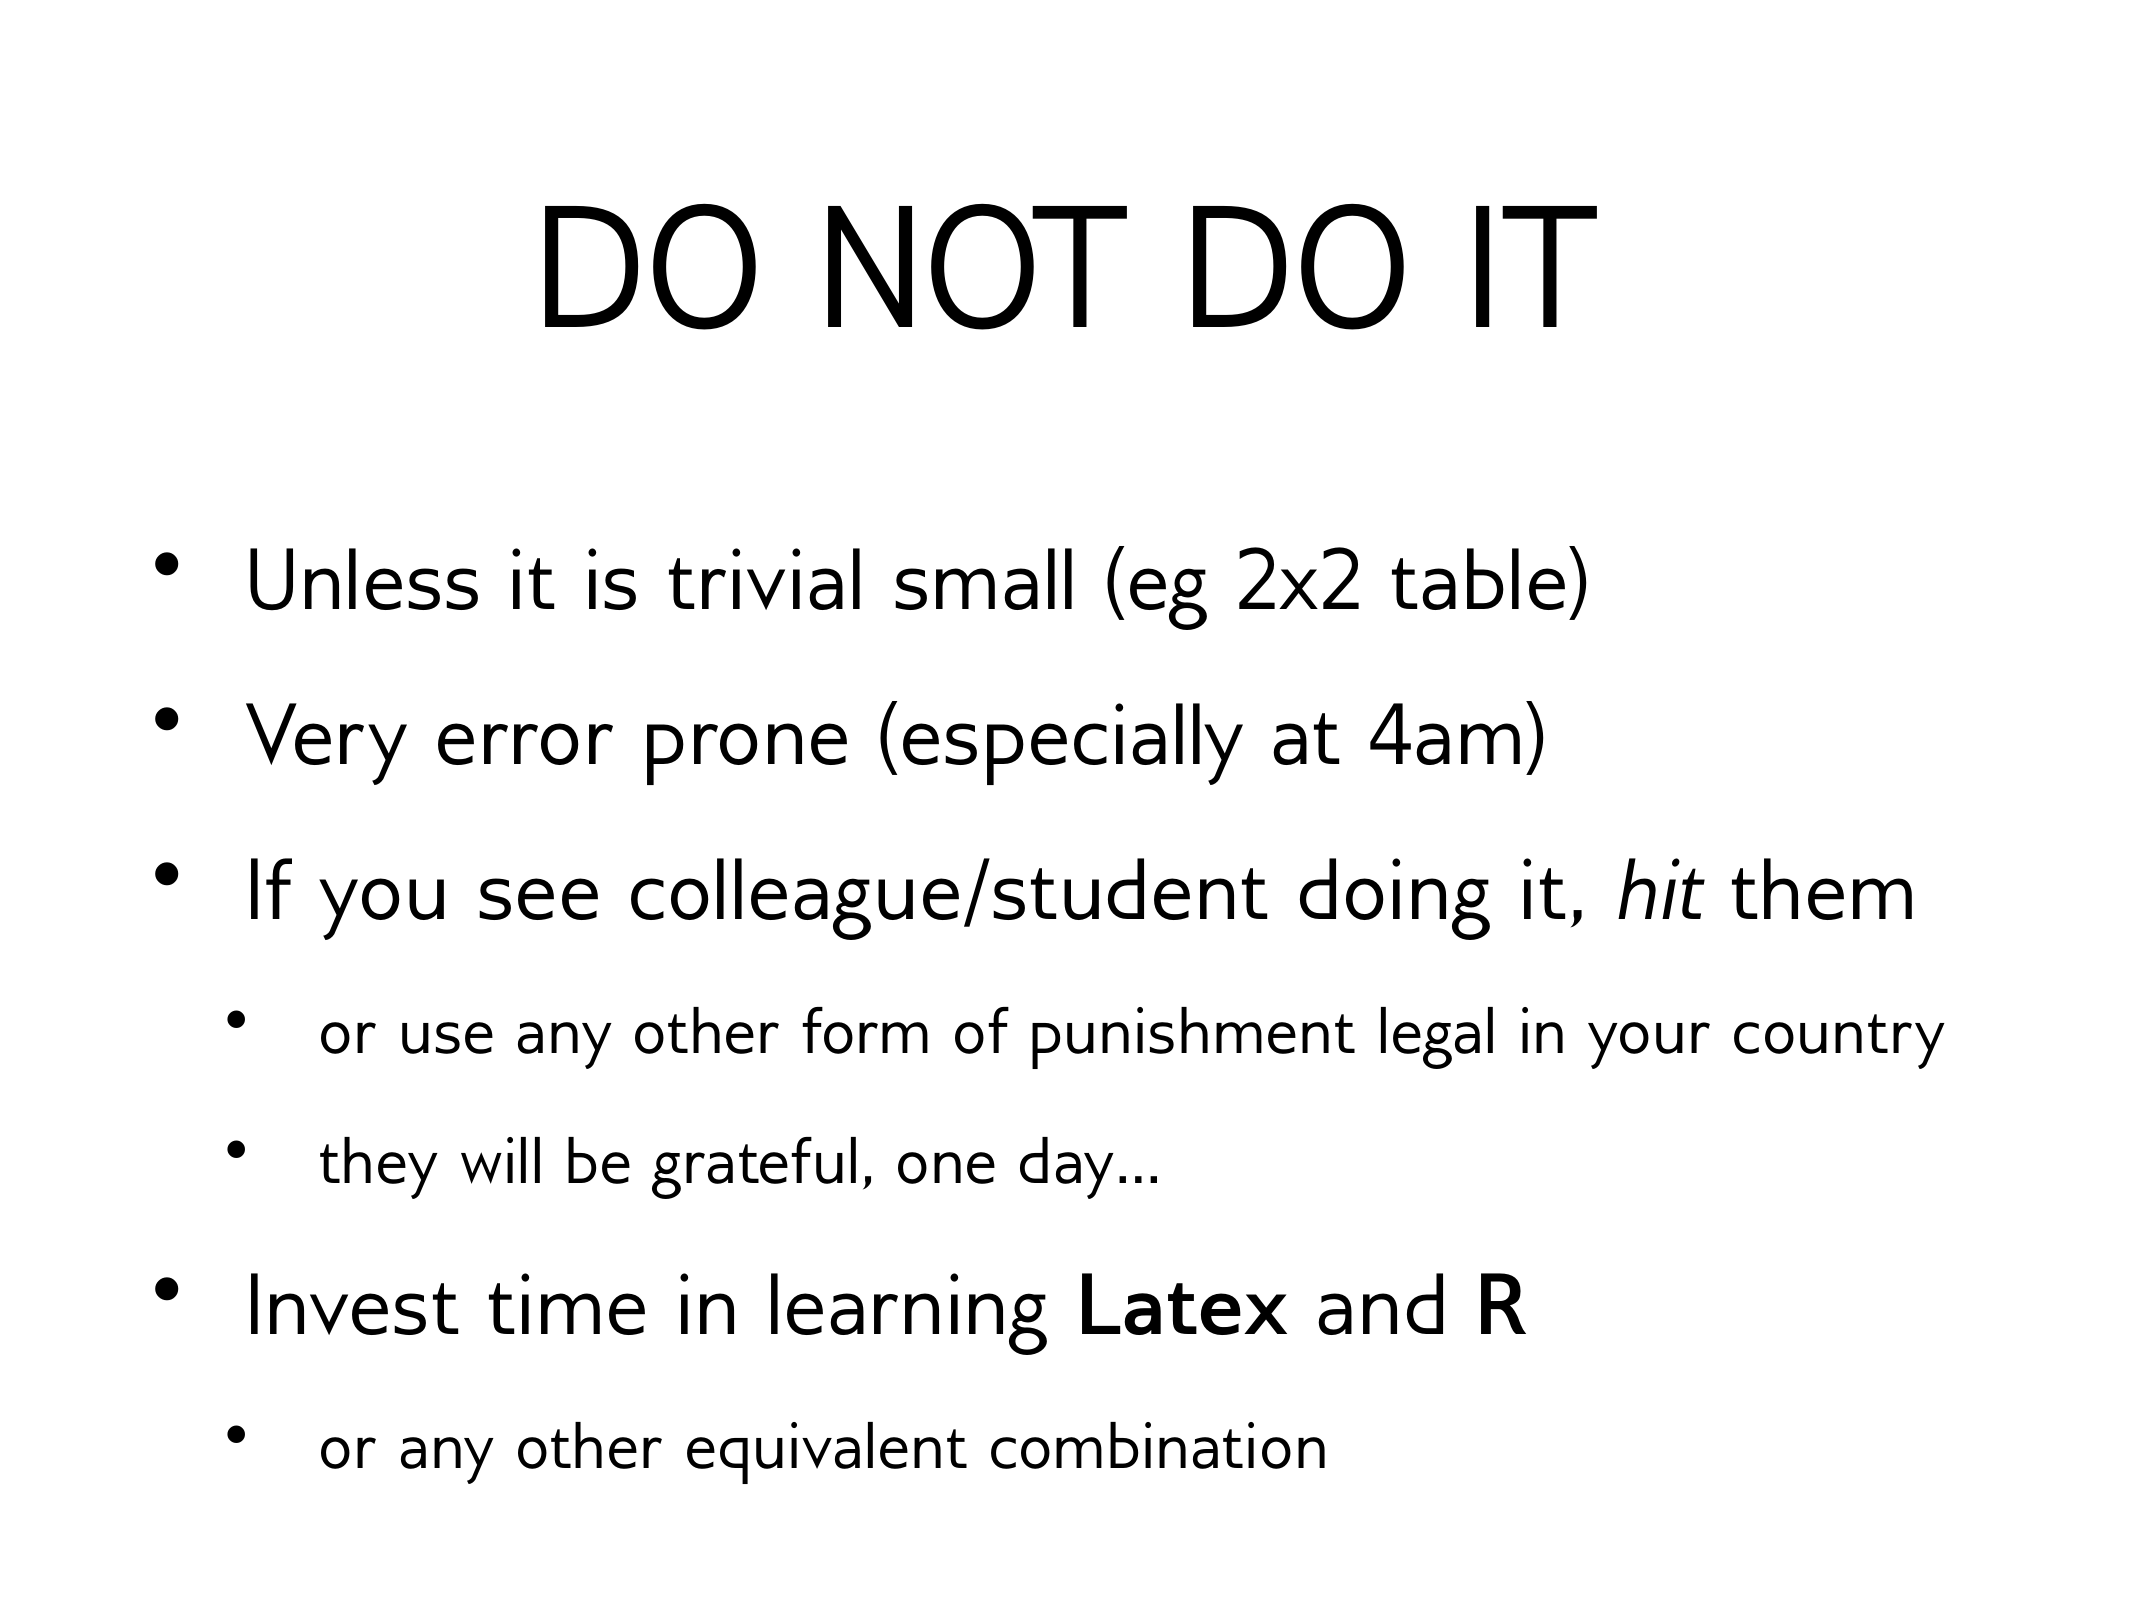

# DO NOT DO IT
Unless it is trivial small (eg 2x2 table)
Very error prone (especially at 4am)
If you see colleague/student doing it, hit them
or use any other form of punishment legal in your country
they will be grateful, one day…
Invest time in learning Latex and R
or any other equivalent combination